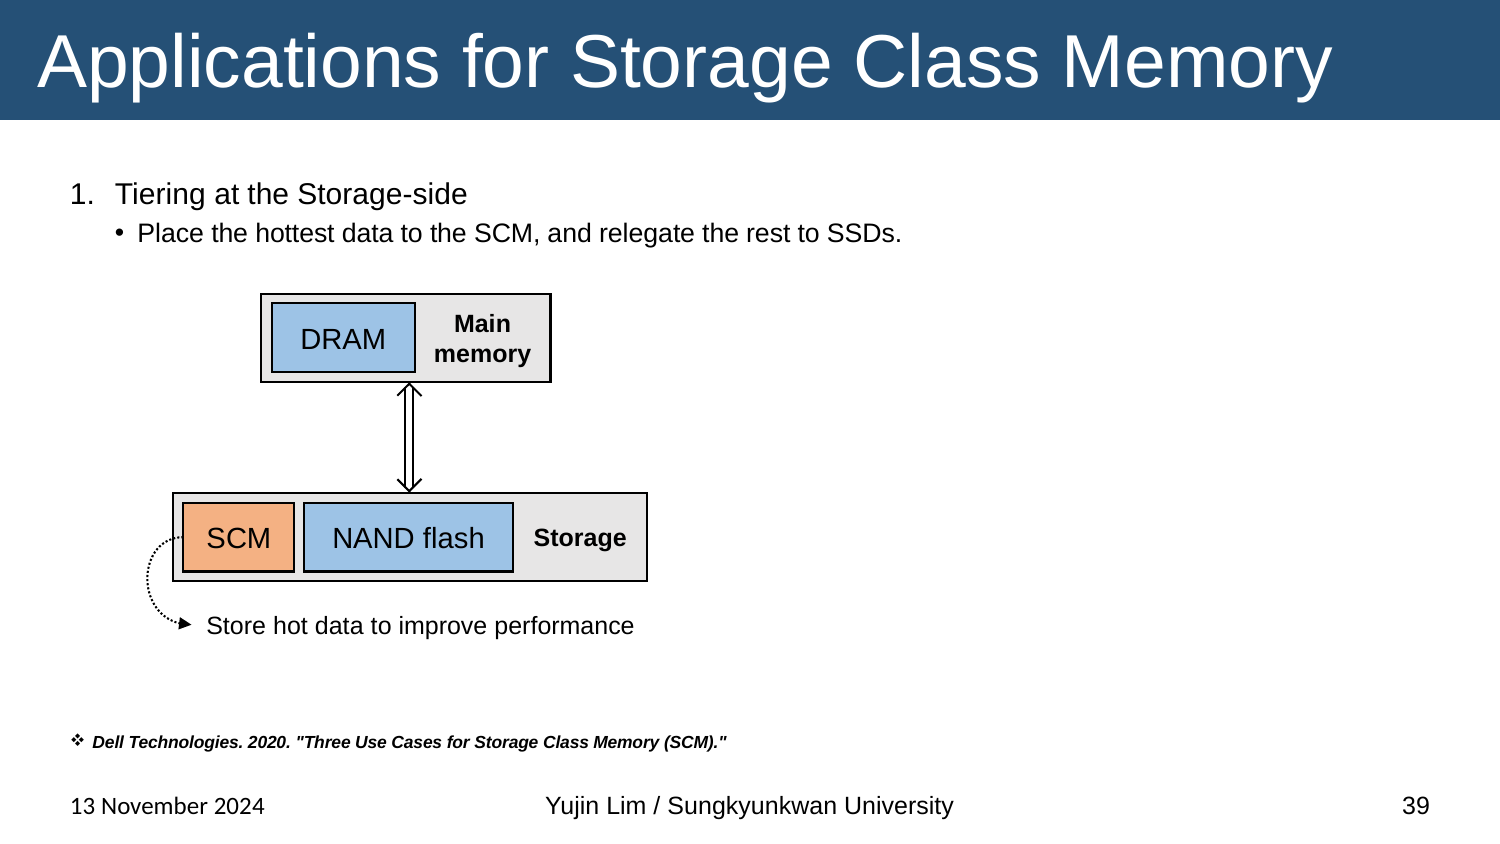

# Applications for Storage Class Memory
Tiering at the Storage-side
Place the hottest data to the SCM, and relegate the rest to SSDs.

Dell Technologies. 2020. "Three Use Cases for Storage Class Memory (SCM)."

Main memory
DRAM

NAND flash
SCM
Storage
Store hot data to improve performance
13 November 2024
Yujin Lim / Sungkyunkwan University
39